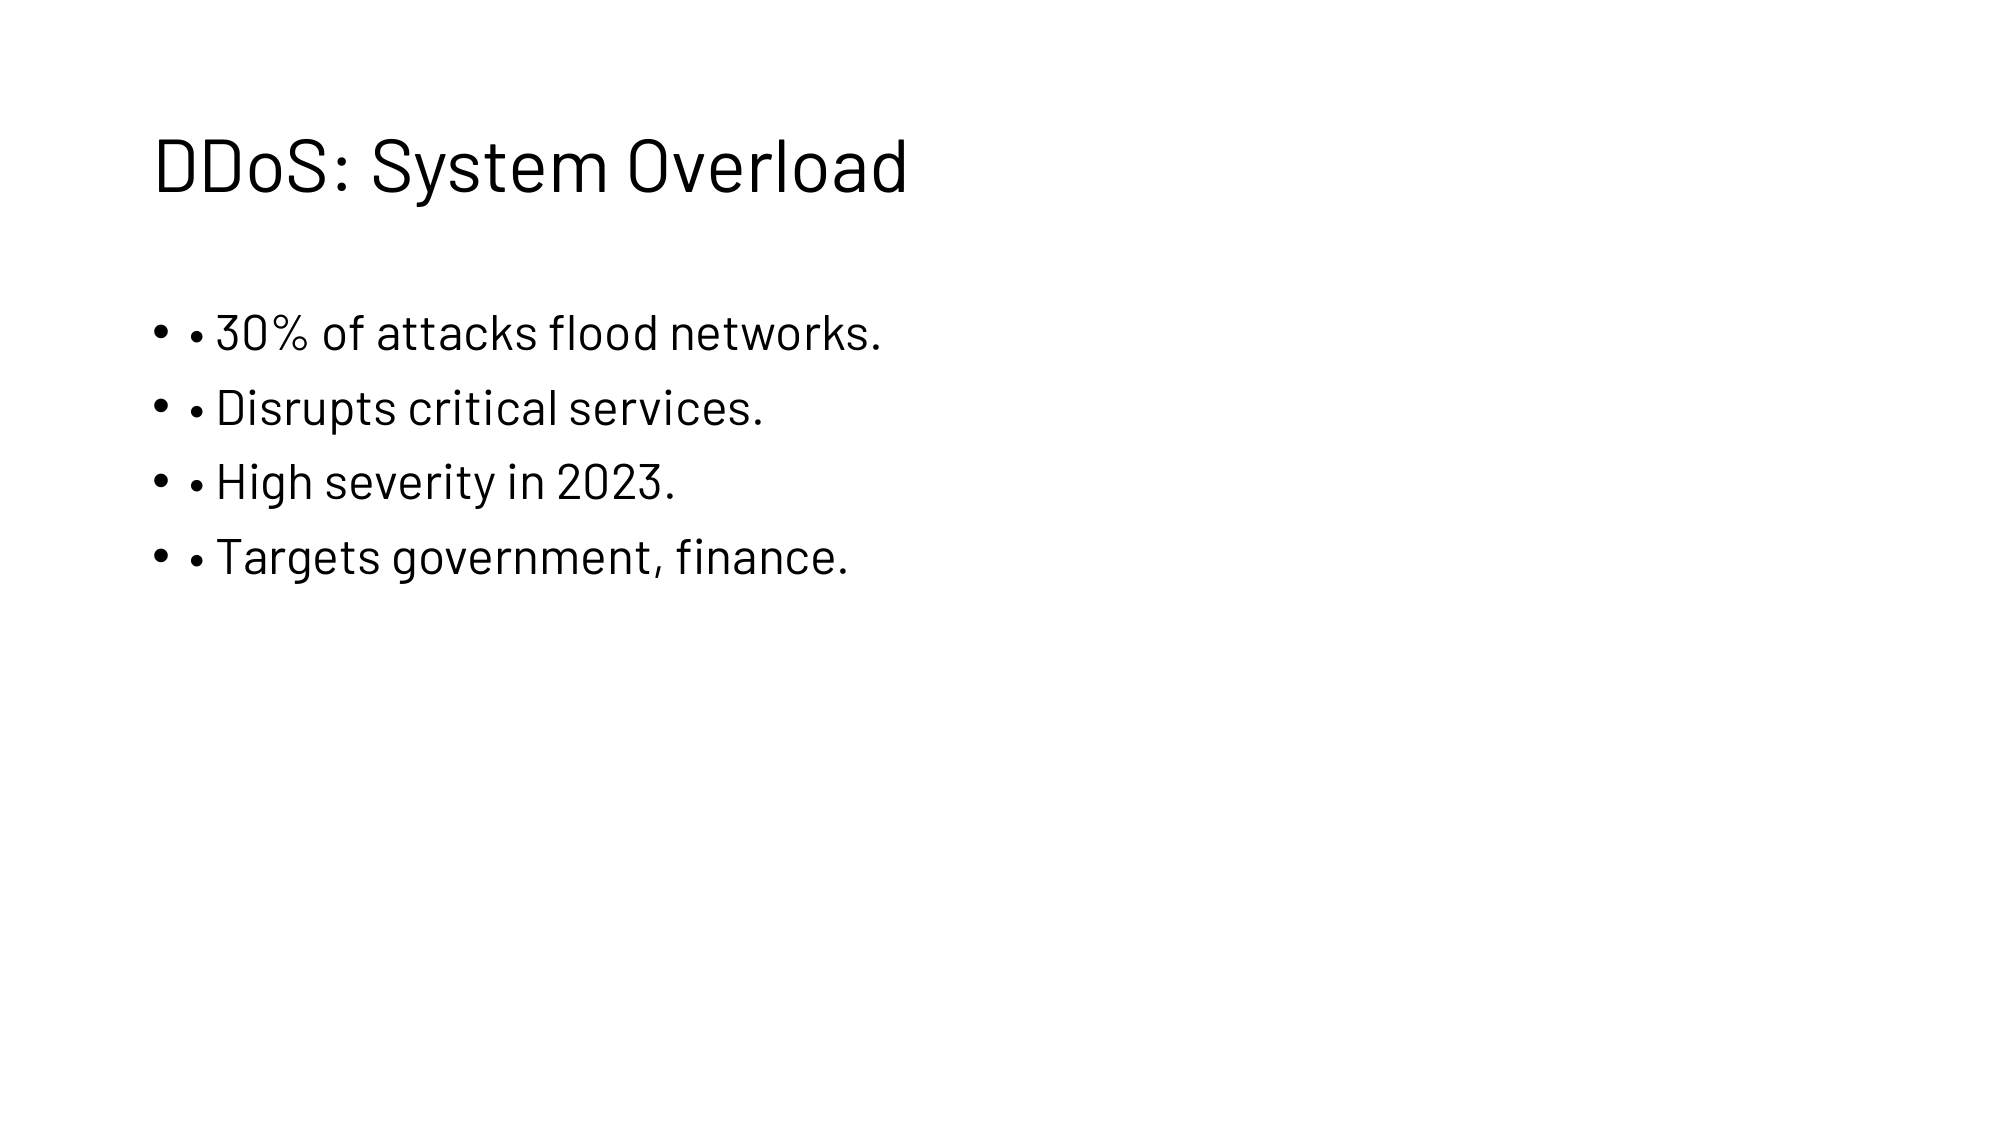

# DDoS: System Overload
• 30% of attacks flood networks.
• Disrupts critical services.
• High severity in 2023.
• Targets government, finance.